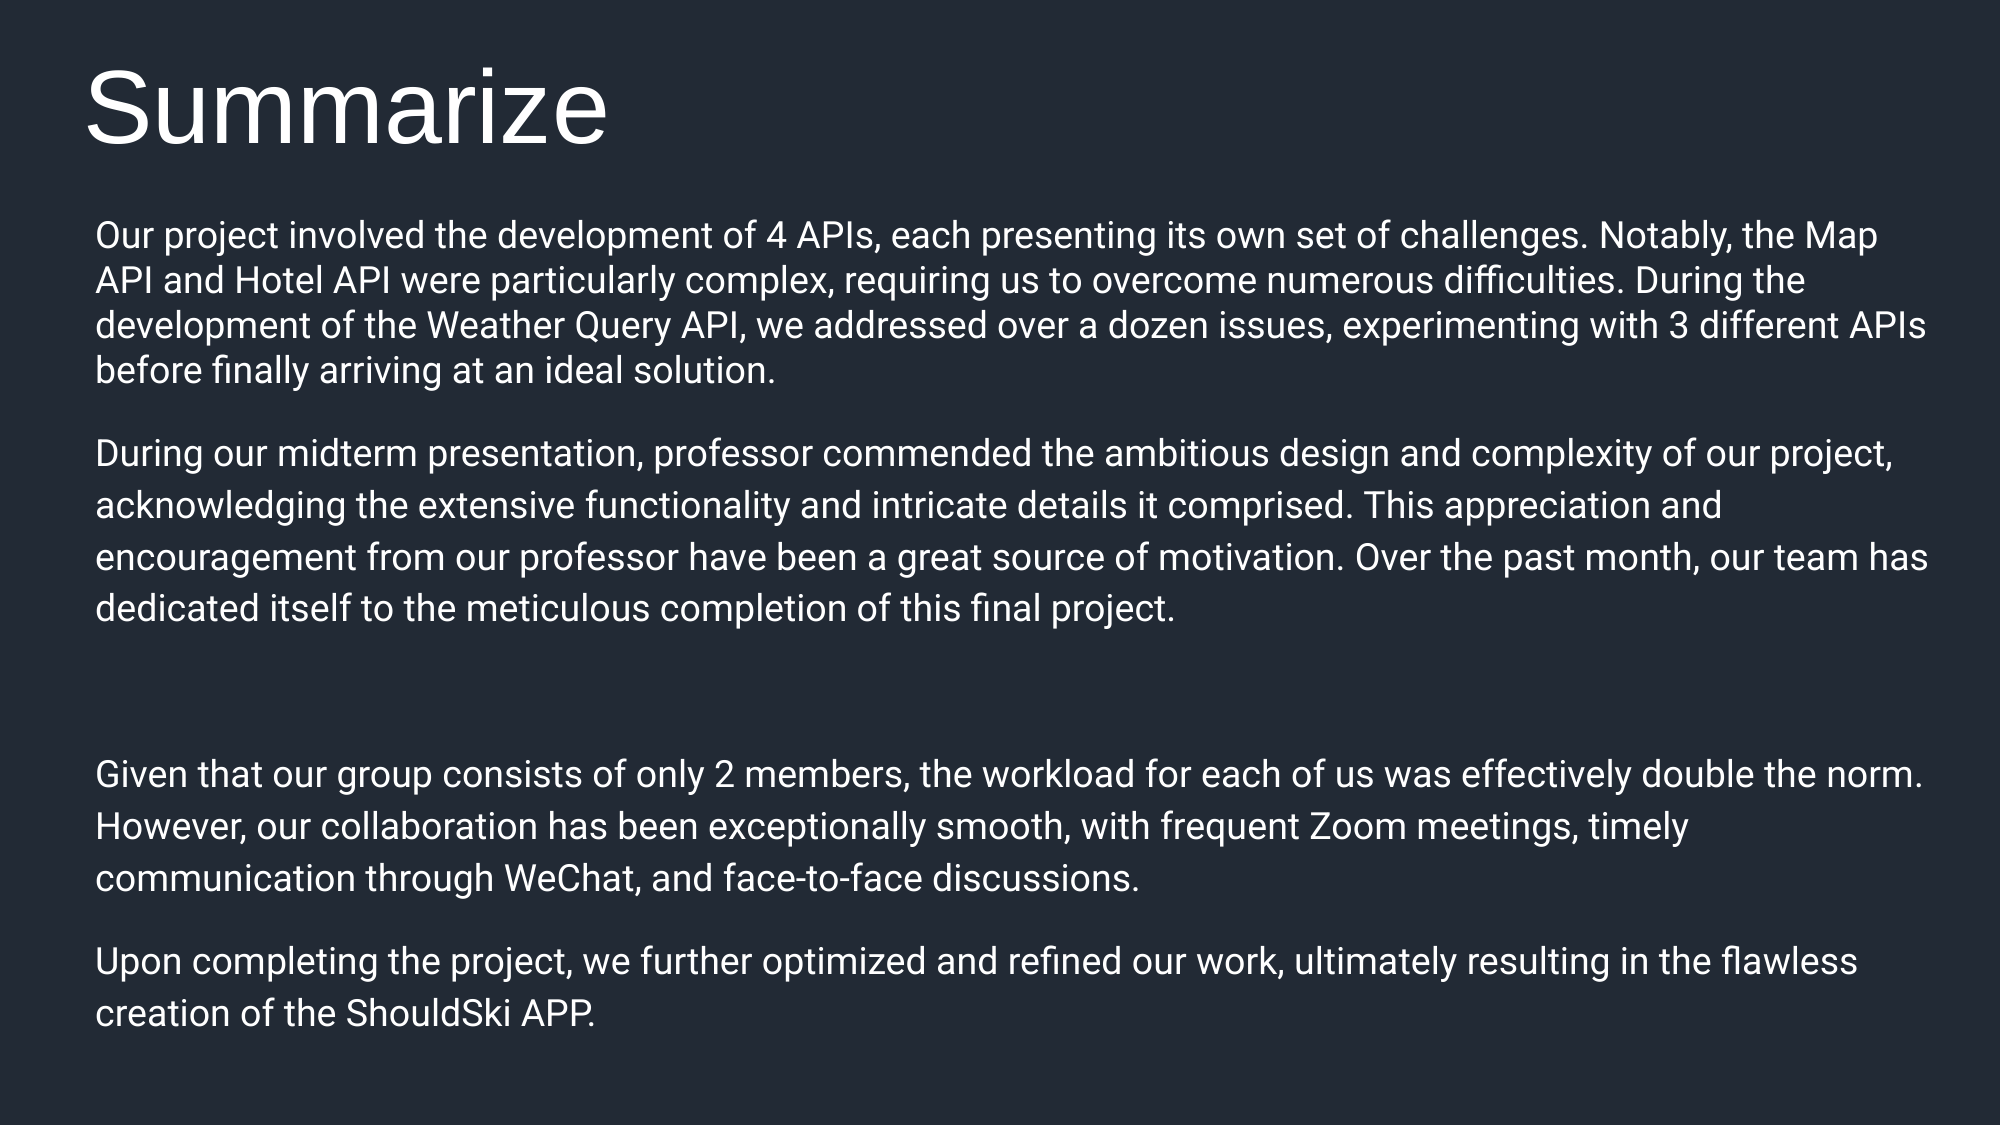

Summarize

Our project involved the development of 4 APIs, each presenting its own set of challenges. Notably, the Map API and Hotel API were particularly complex, requiring us to overcome numerous difficulties. During the development of the Weather Query API, we addressed over a dozen issues, experimenting with 3 different APIs before finally arriving at an ideal solution.
During our midterm presentation, professor commended the ambitious design and complexity of our project, acknowledging the extensive functionality and intricate details it comprised. This appreciation and encouragement from our professor have been a great source of motivation. Over the past month, our team has dedicated itself to the meticulous completion of this final project.

Given that our group consists of only 2 members, the workload for each of us was effectively double the norm. However, our collaboration has been exceptionally smooth, with frequent Zoom meetings, timely communication through WeChat, and face-to-face discussions.
Upon completing the project, we further optimized and refined our work, ultimately resulting in the flawless creation of the ShouldSki APP.